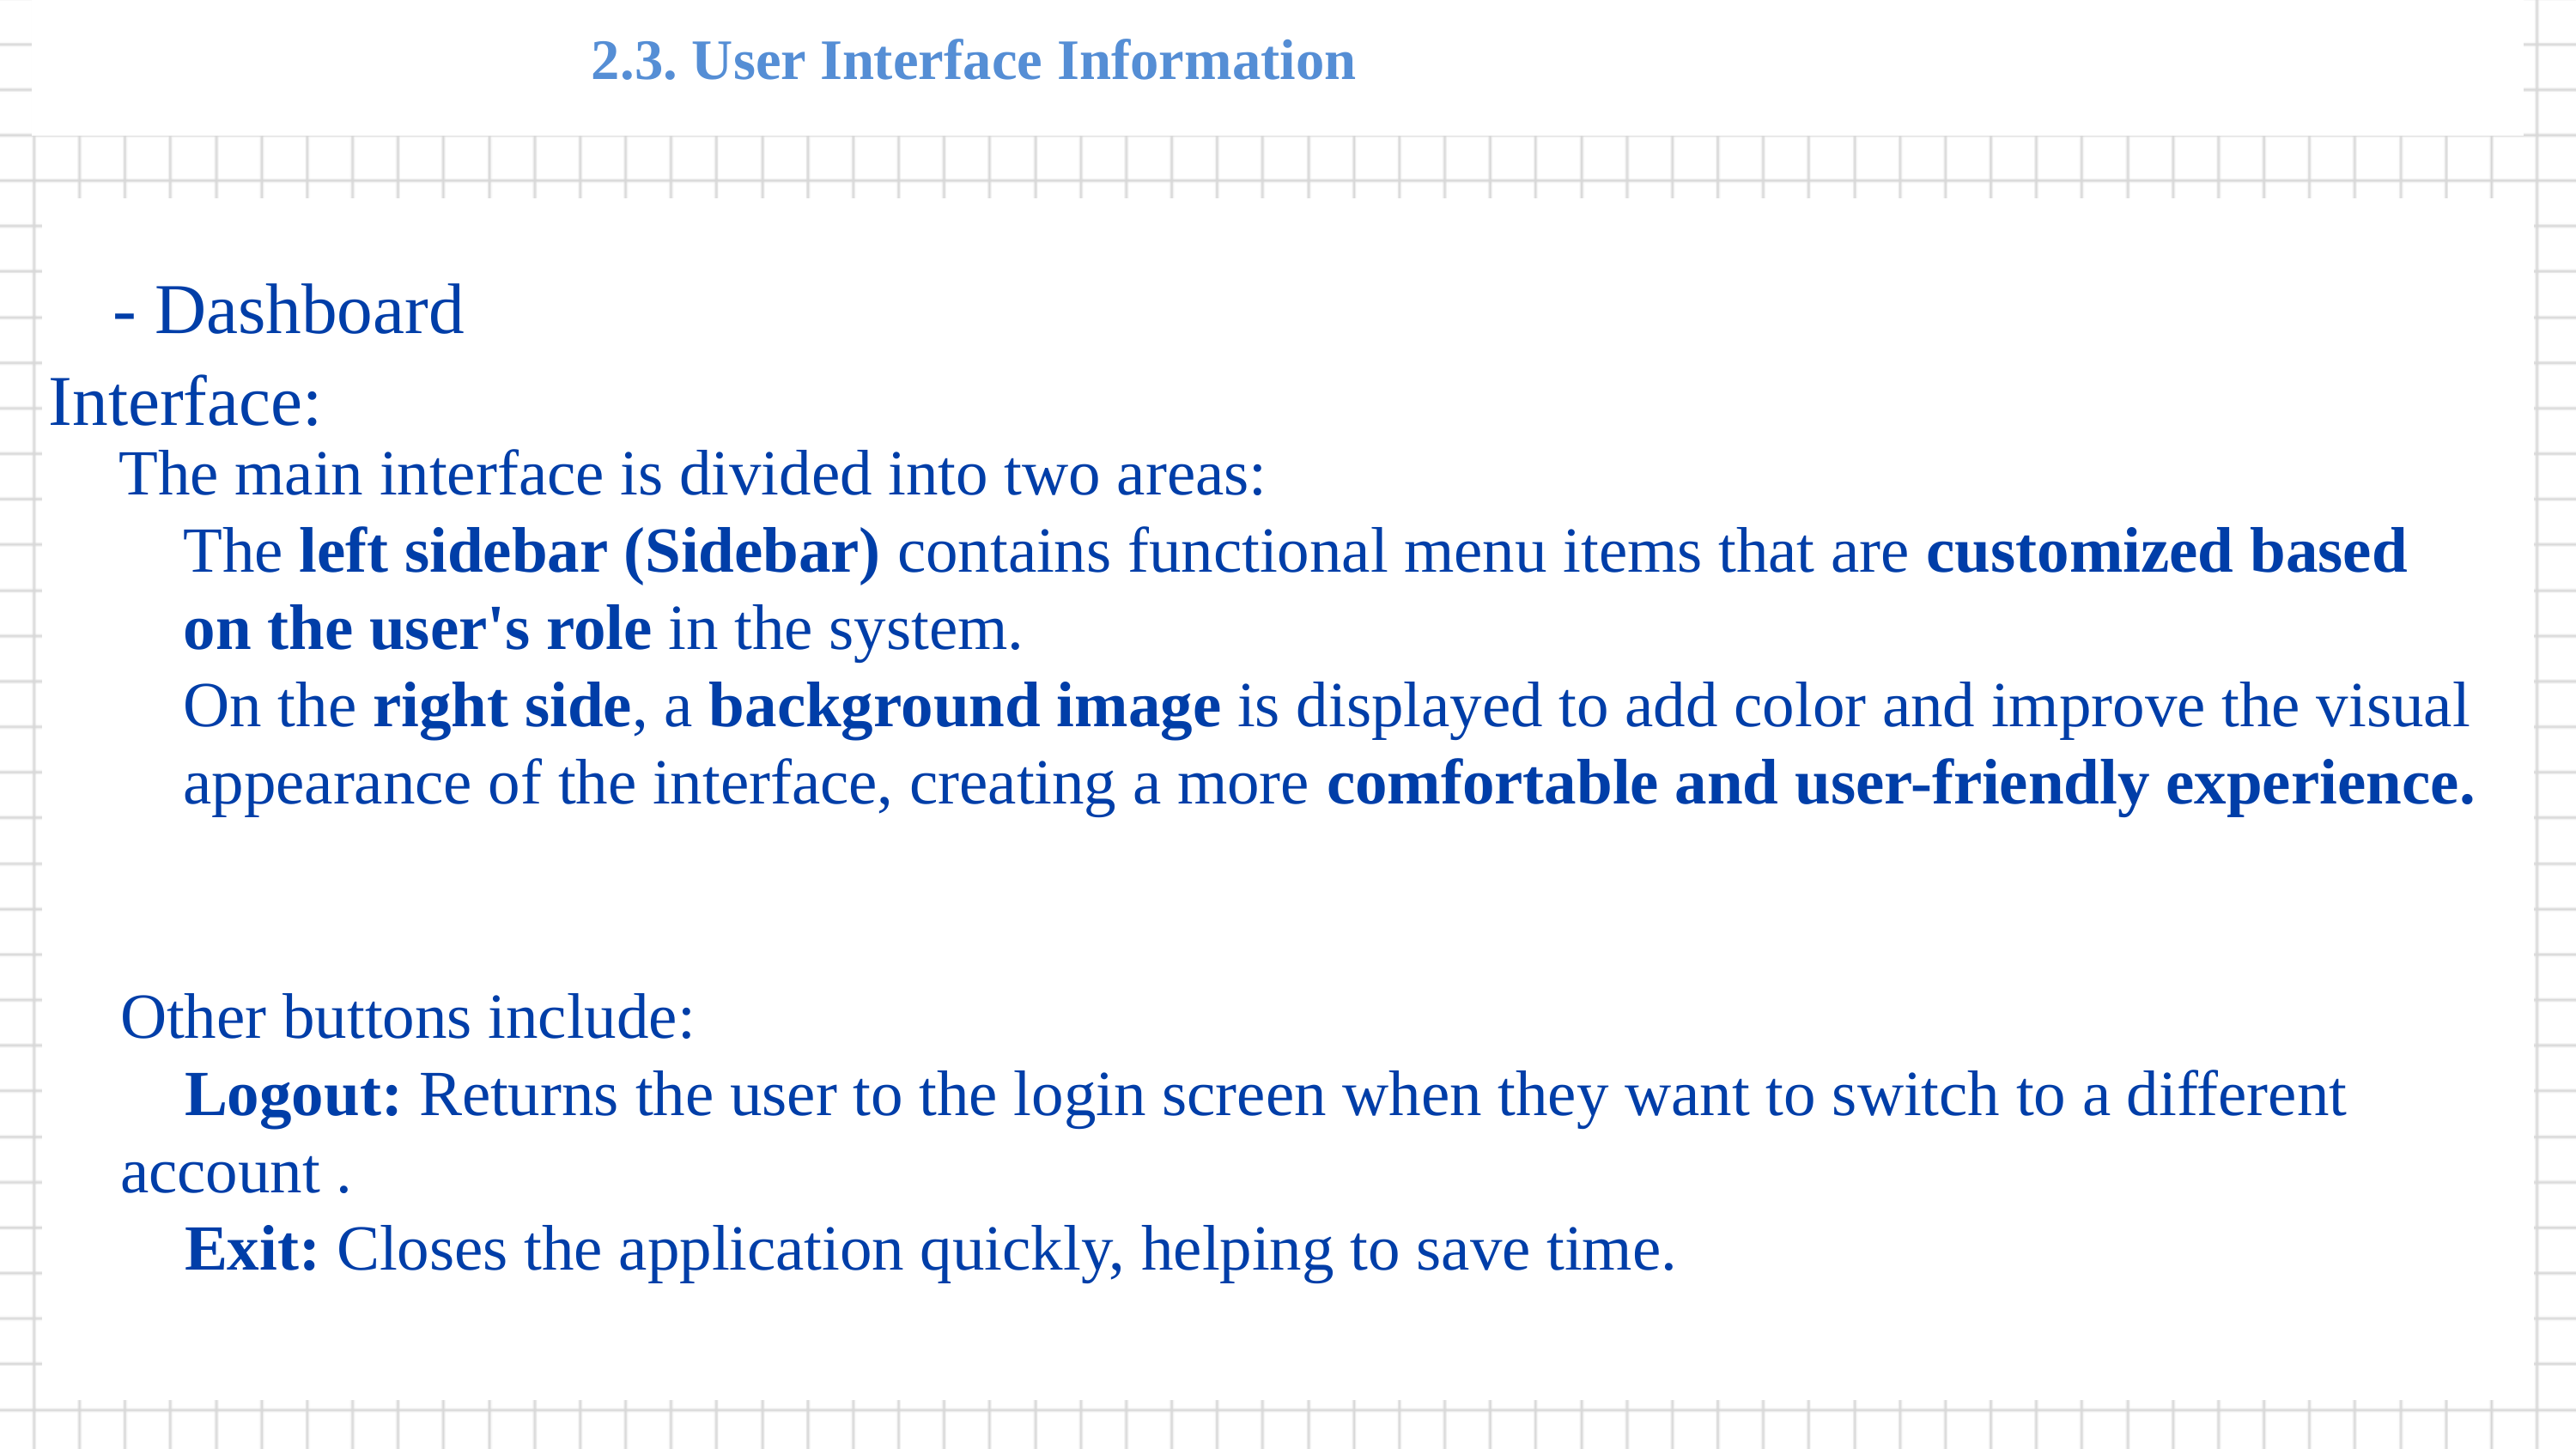

CHAPTER 2

CHAPTER 2
Proposed Solution and Application Design Analysis
2.3. User Interface Information

- Dashboard Interface:
The main interface is divided into two areas:
The left sidebar (Sidebar) contains functional menu items that are customized based on the user's role in the system.
On the right side, a background image is displayed to add color and improve the visual appearance of the interface, creating a more comfortable and user-friendly experience.
Other buttons include:
    Logout: Returns the user to the login screen when they want to switch to a different account .
    Exit: Closes the application quickly, helping to save time.